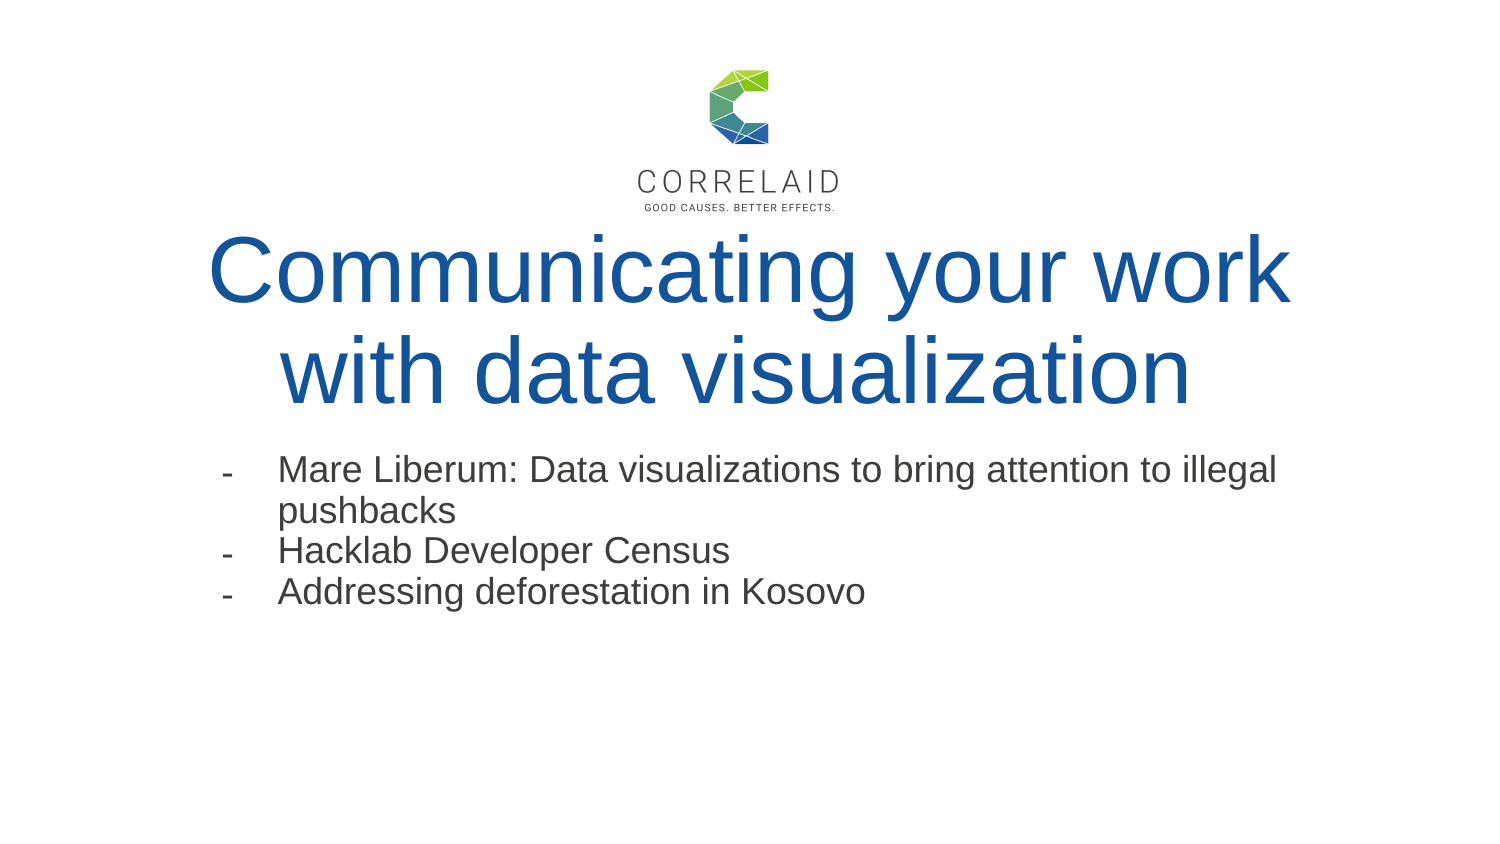

# Communicating your work with data visualization
Mare Liberum: Data visualizations to bring attention to illegal pushbacks
Hacklab Developer Census
Addressing deforestation in Kosovo